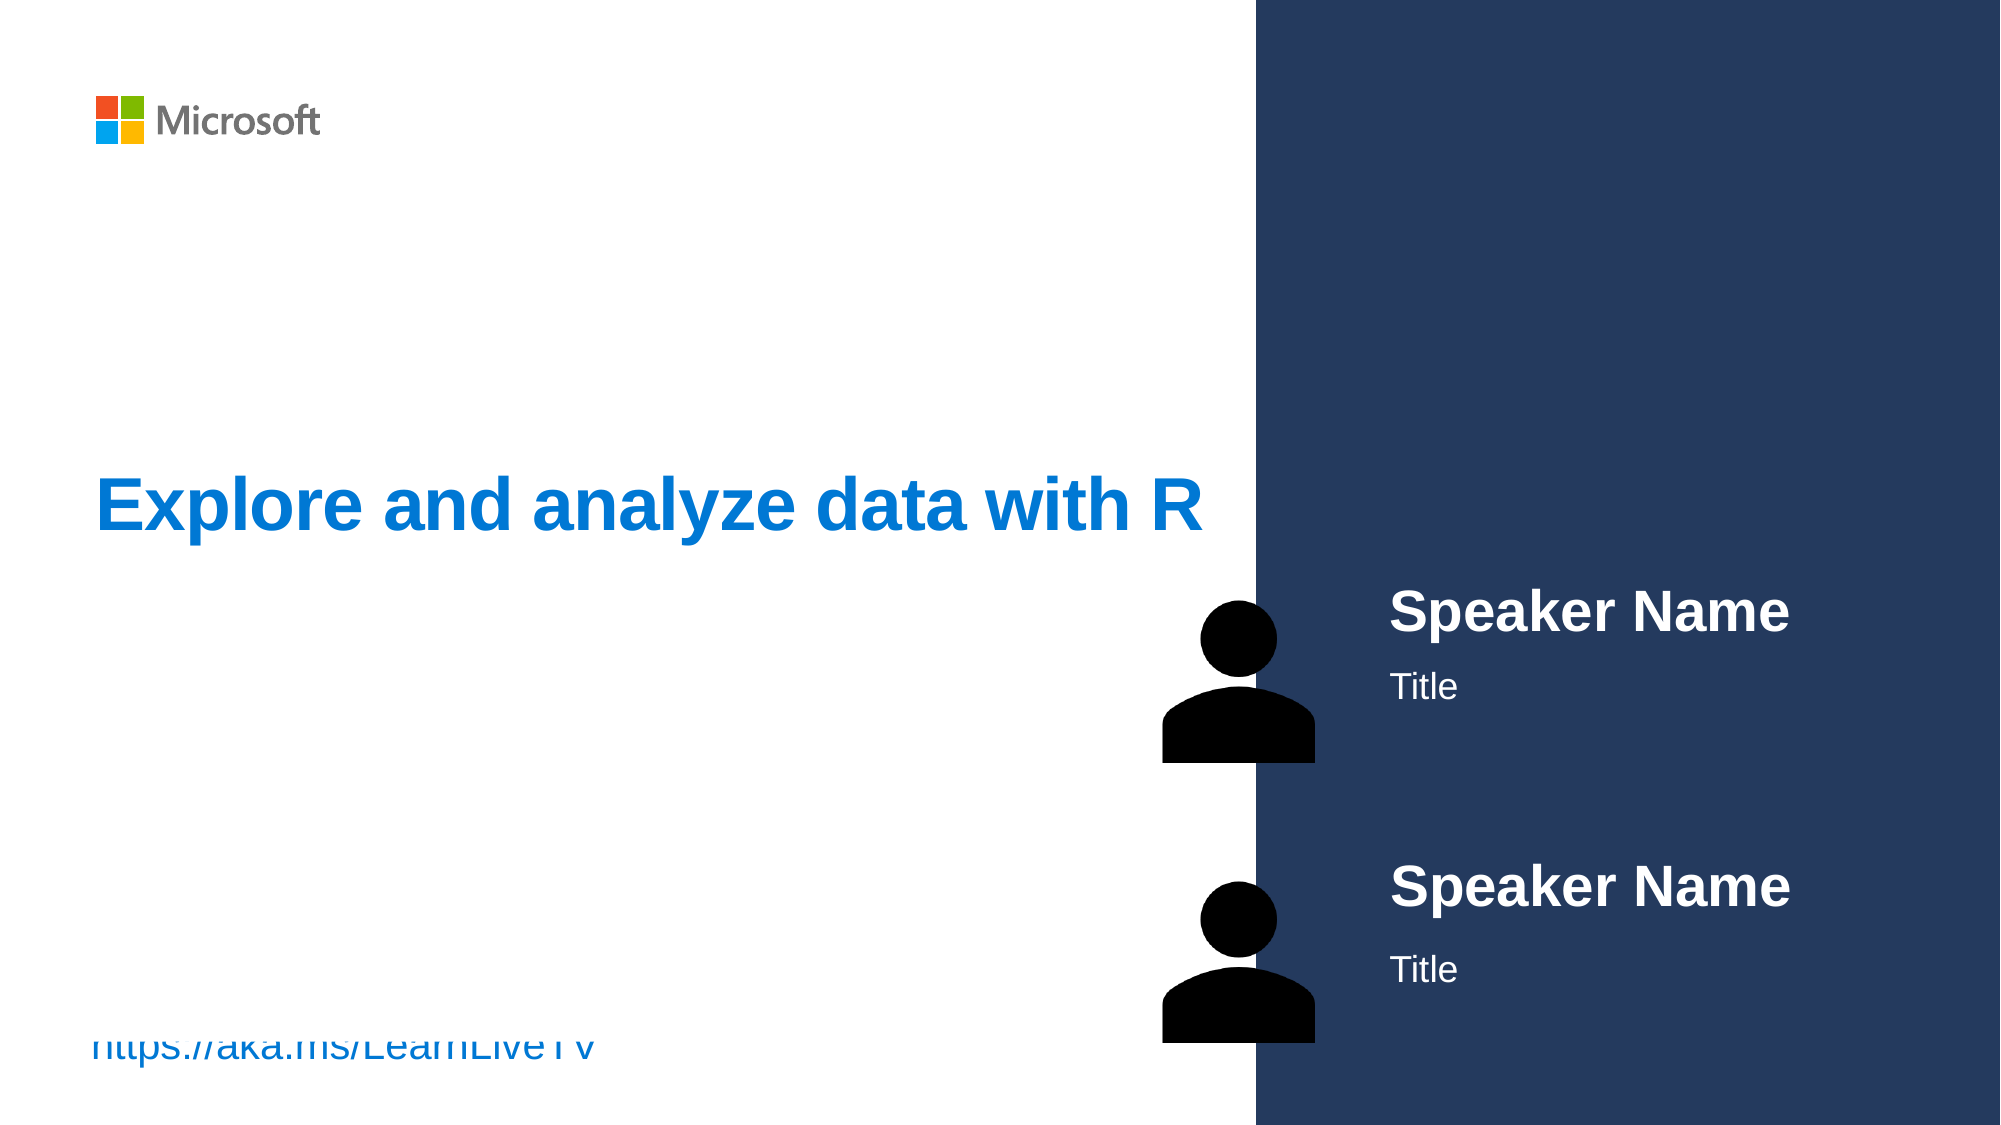

# Explore and analyze data with R
Speaker Name
Title
Speaker Name

Title